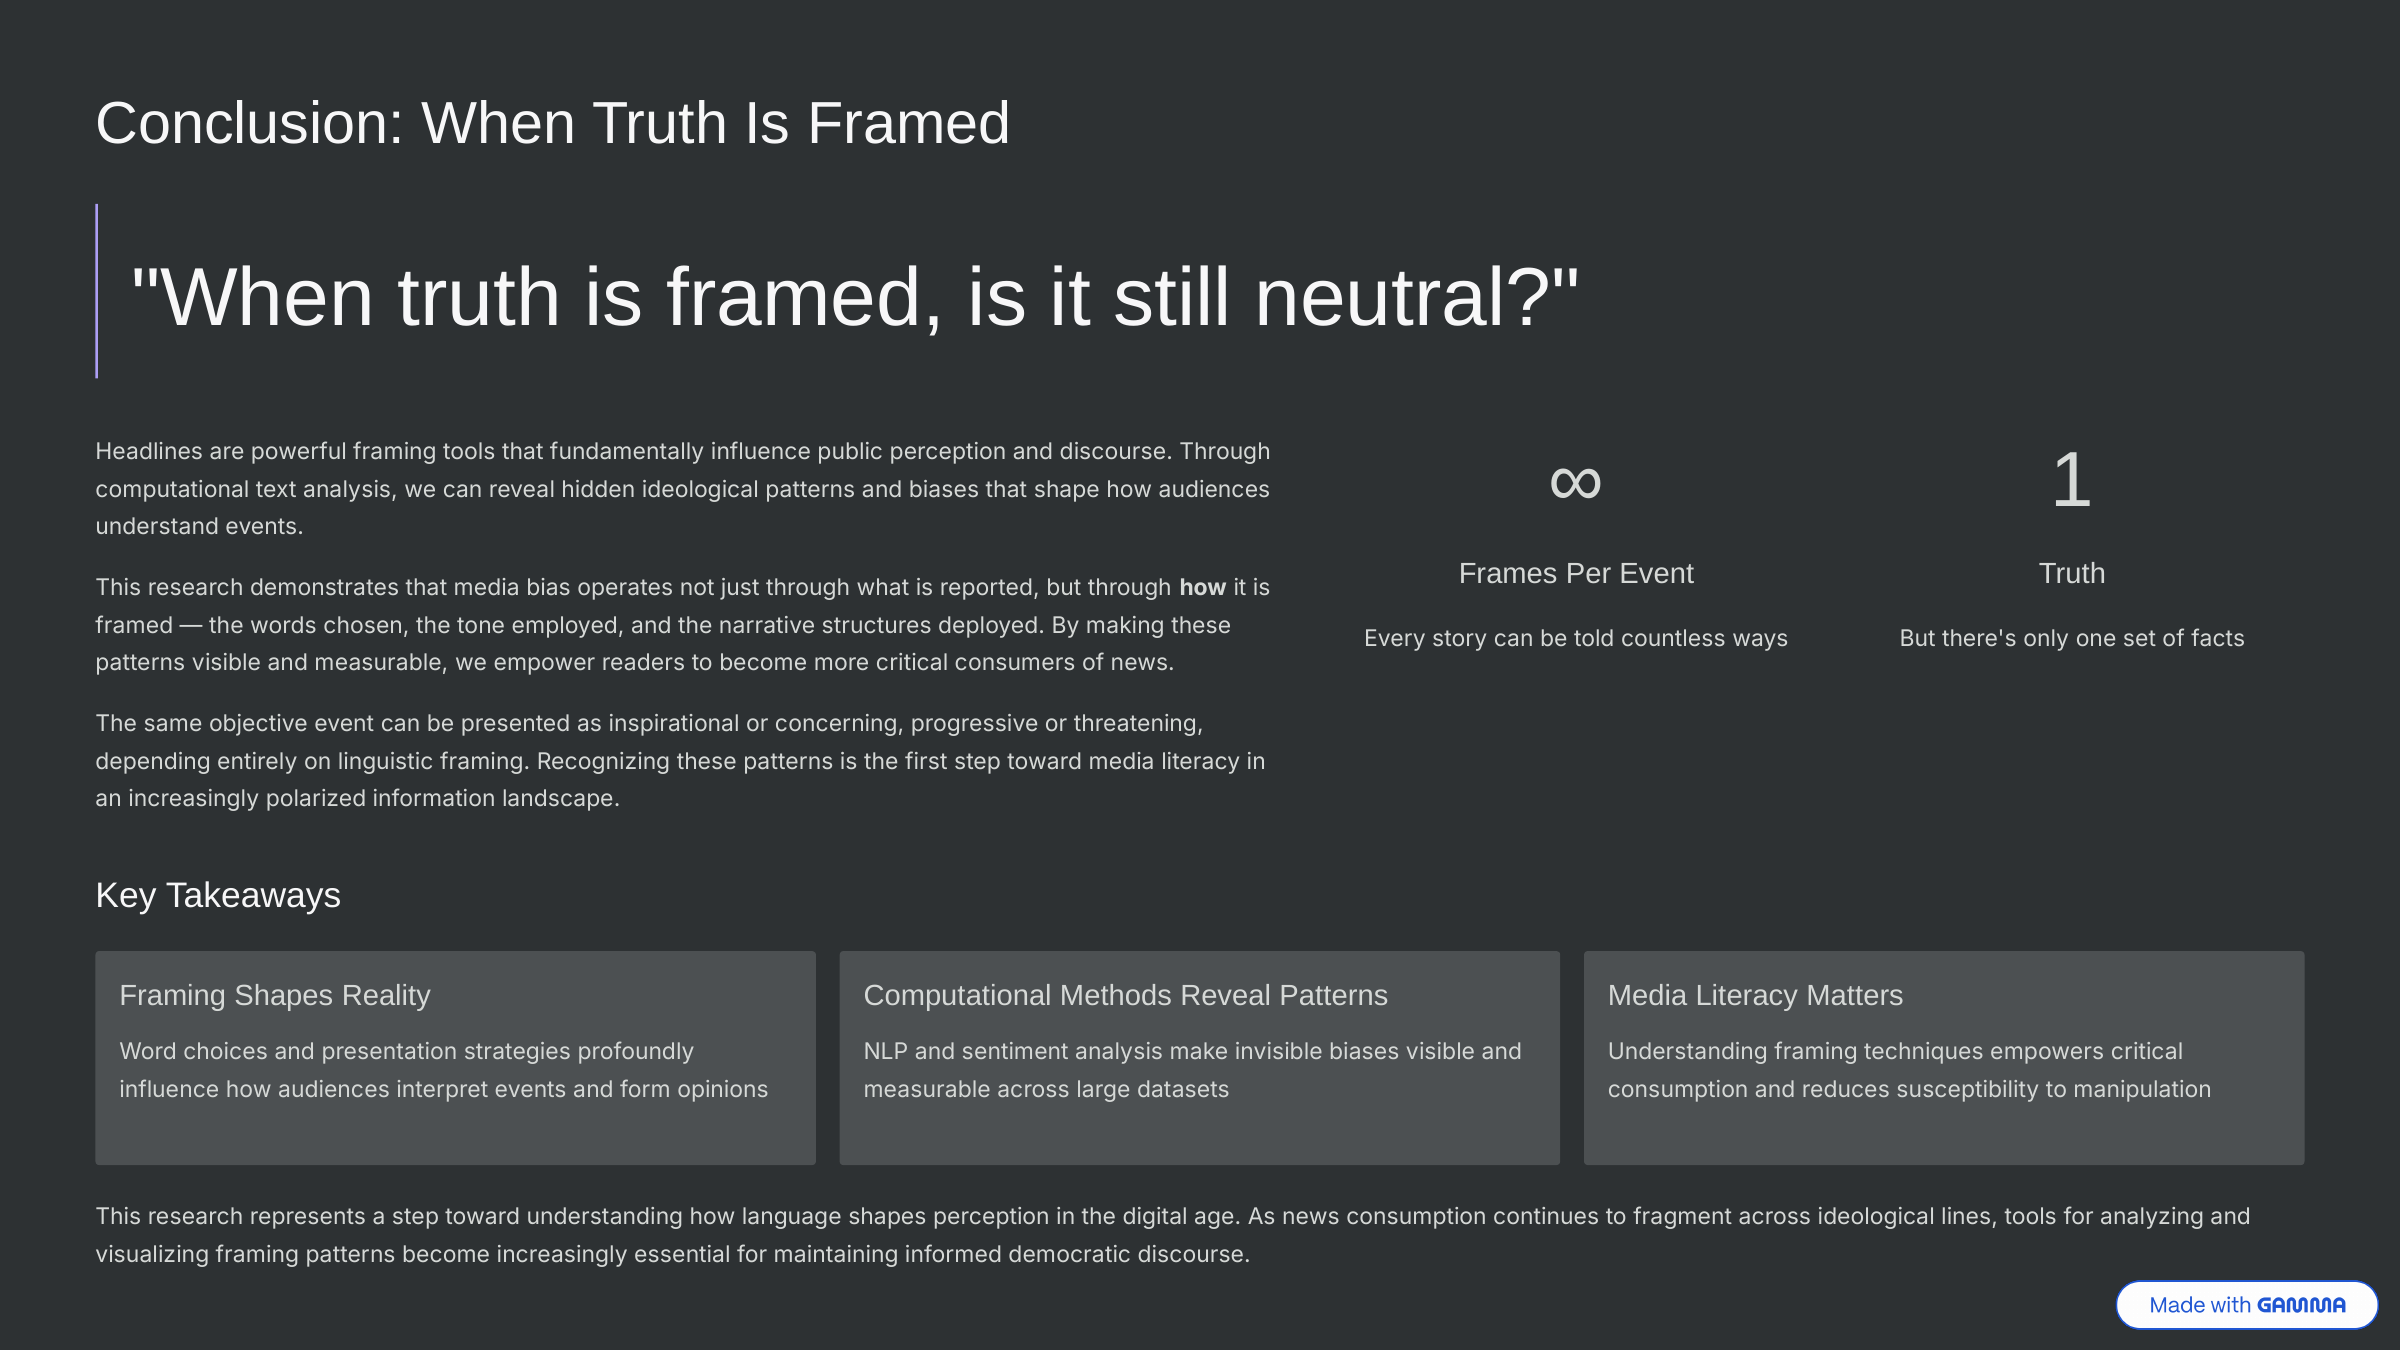

Conclusion: When Truth Is Framed

"When truth is framed, is it still neutral?"
Headlines are powerful framing tools that fundamentally influence public perception and discourse. Through computational text analysis, we can reveal hidden ideological patterns and biases that shape how audiences understand events.
∞
1
Frames Per Event
Truth
This research demonstrates that media bias operates not just through what is reported, but through how it is framed — the words chosen, the tone employed, and the narrative structures deployed. By making these patterns visible and measurable, we empower readers to become more critical consumers of news.
Every story can be told countless ways
But there's only one set of facts
The same objective event can be presented as inspirational or concerning, progressive or threatening, depending entirely on linguistic framing. Recognizing these patterns is the first step toward media literacy in an increasingly polarized information landscape.
Key Takeaways

Framing Shapes Reality
Computational Methods Reveal Patterns
Media Literacy Matters
Word choices and presentation strategies profoundly influence how audiences interpret events and form opinions
NLP and sentiment analysis make invisible biases visible and measurable across large datasets
Understanding framing techniques empowers critical consumption and reduces susceptibility to manipulation
This research represents a step toward understanding how language shapes perception in the digital age. As news consumption continues to fragment across ideological lines, tools for analyzing and visualizing framing patterns become increasingly essential for maintaining informed democratic discourse.